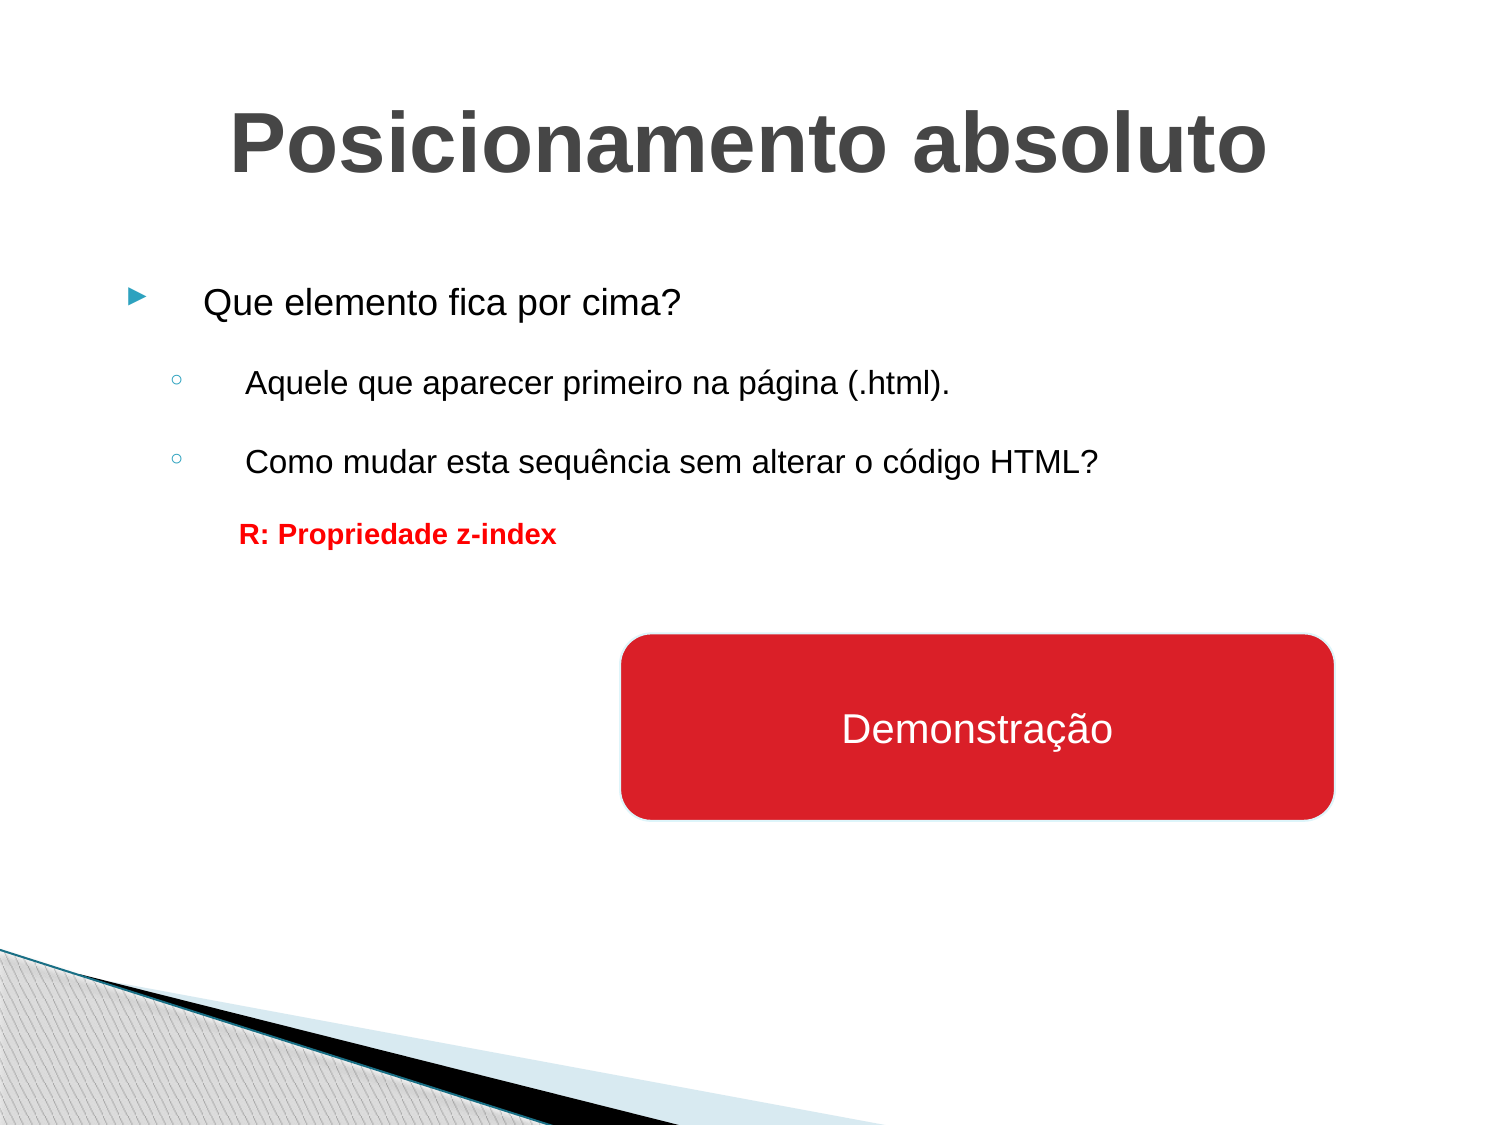

# Posicionamento absoluto
Que elemento fica por cima?
Aquele que aparecer primeiro na página (.html).
Como mudar esta sequência sem alterar o código HTML?
    R: Propriedade z-index

Demonstração